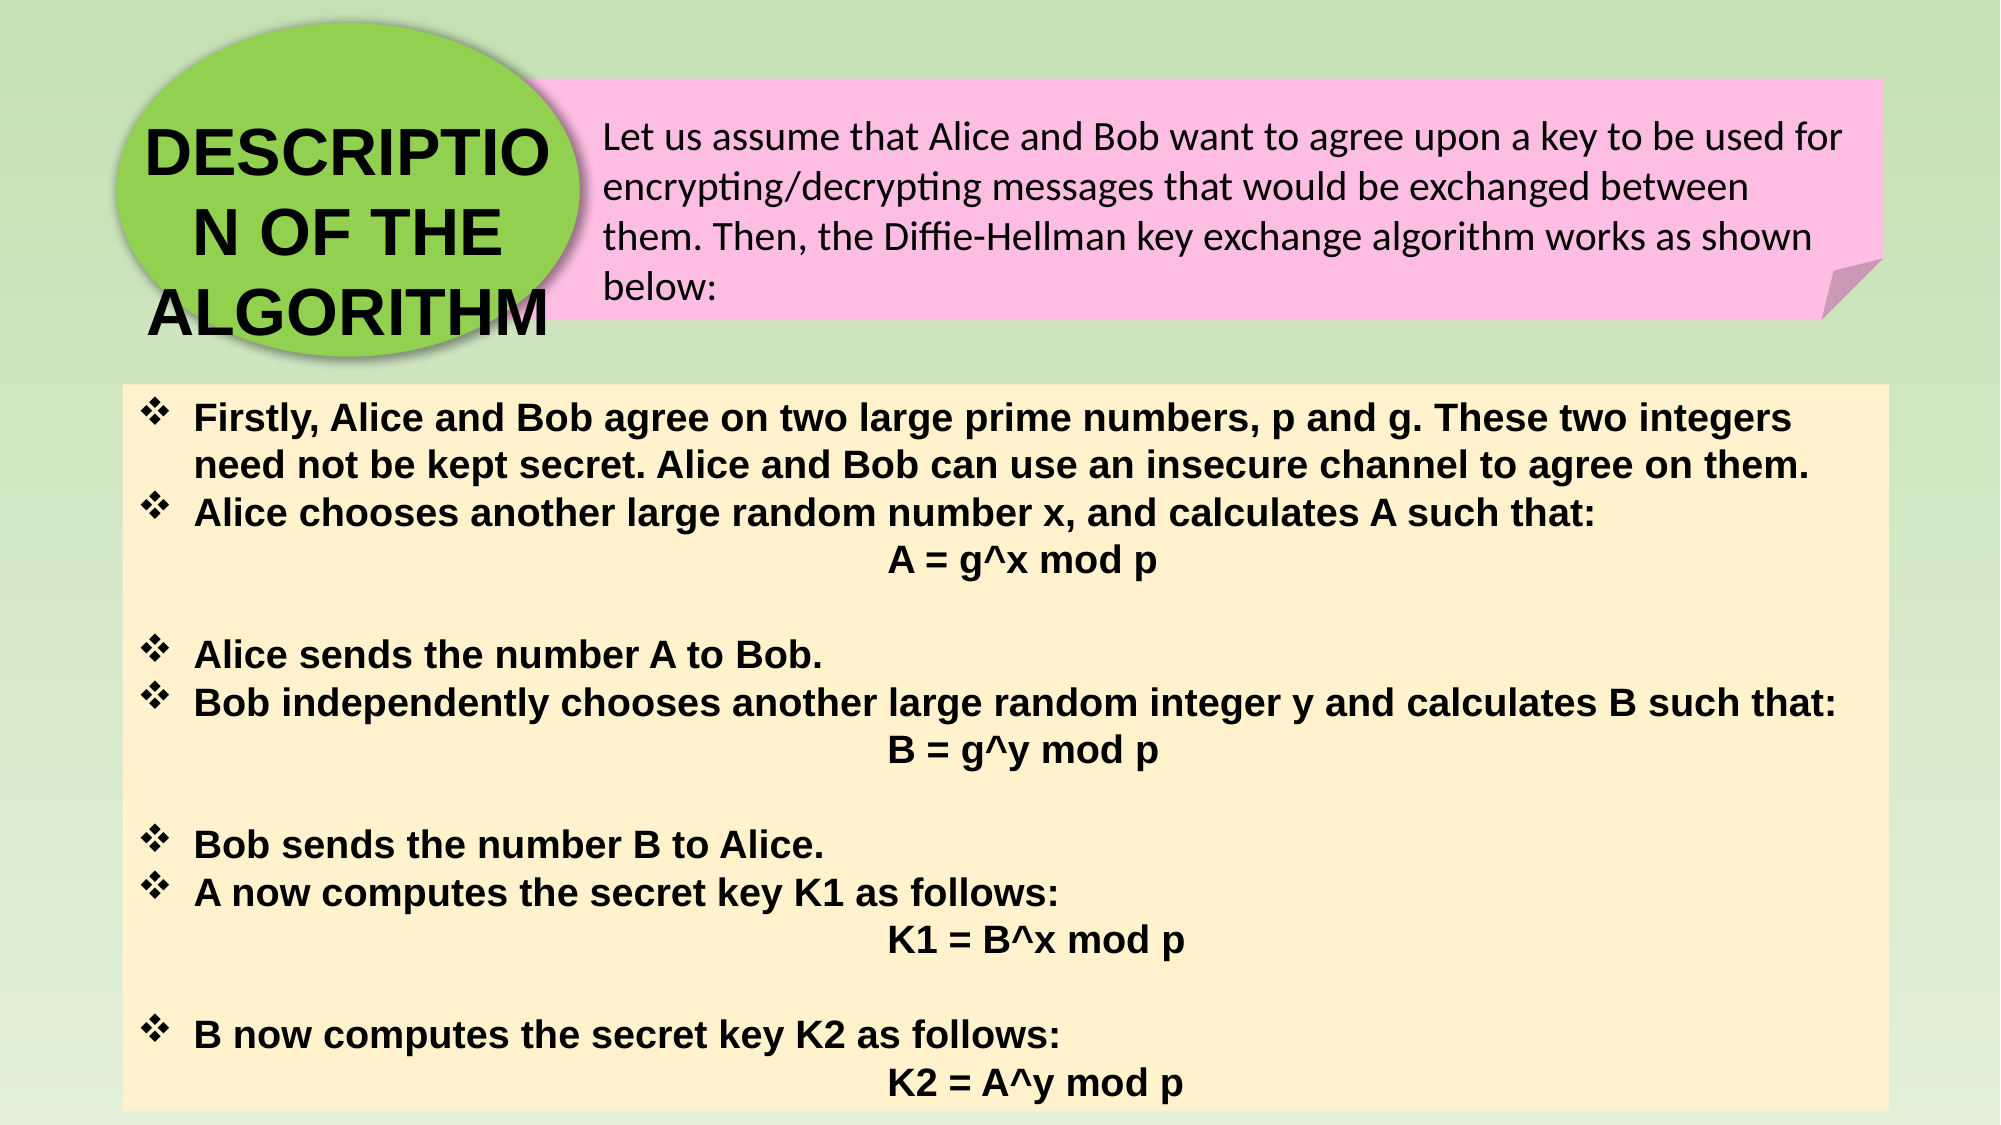

DESCRIPTION OF THE ALGORITHM
Let us assume that Alice and Bob want to agree upon a key to be used for encrypting/decrypting messages that would be exchanged between them. Then, the Diffie-Hellman key exchange algorithm works as shown below:
Firstly, Alice and Bob agree on two large prime numbers, p and g. These two integers need not be kept secret. Alice and Bob can use an insecure channel to agree on them.
Alice chooses another large random number x, and calculates A such that:
					A = g^x mod p

Alice sends the number A to Bob.
Bob independently chooses another large random integer y and calculates B such that:
					B = g^y mod p

Bob sends the number B to Alice.
A now computes the secret key K1 as follows:
					K1 = B^x mod p

B now computes the secret key K2 as follows:
					K2 = A^y mod p